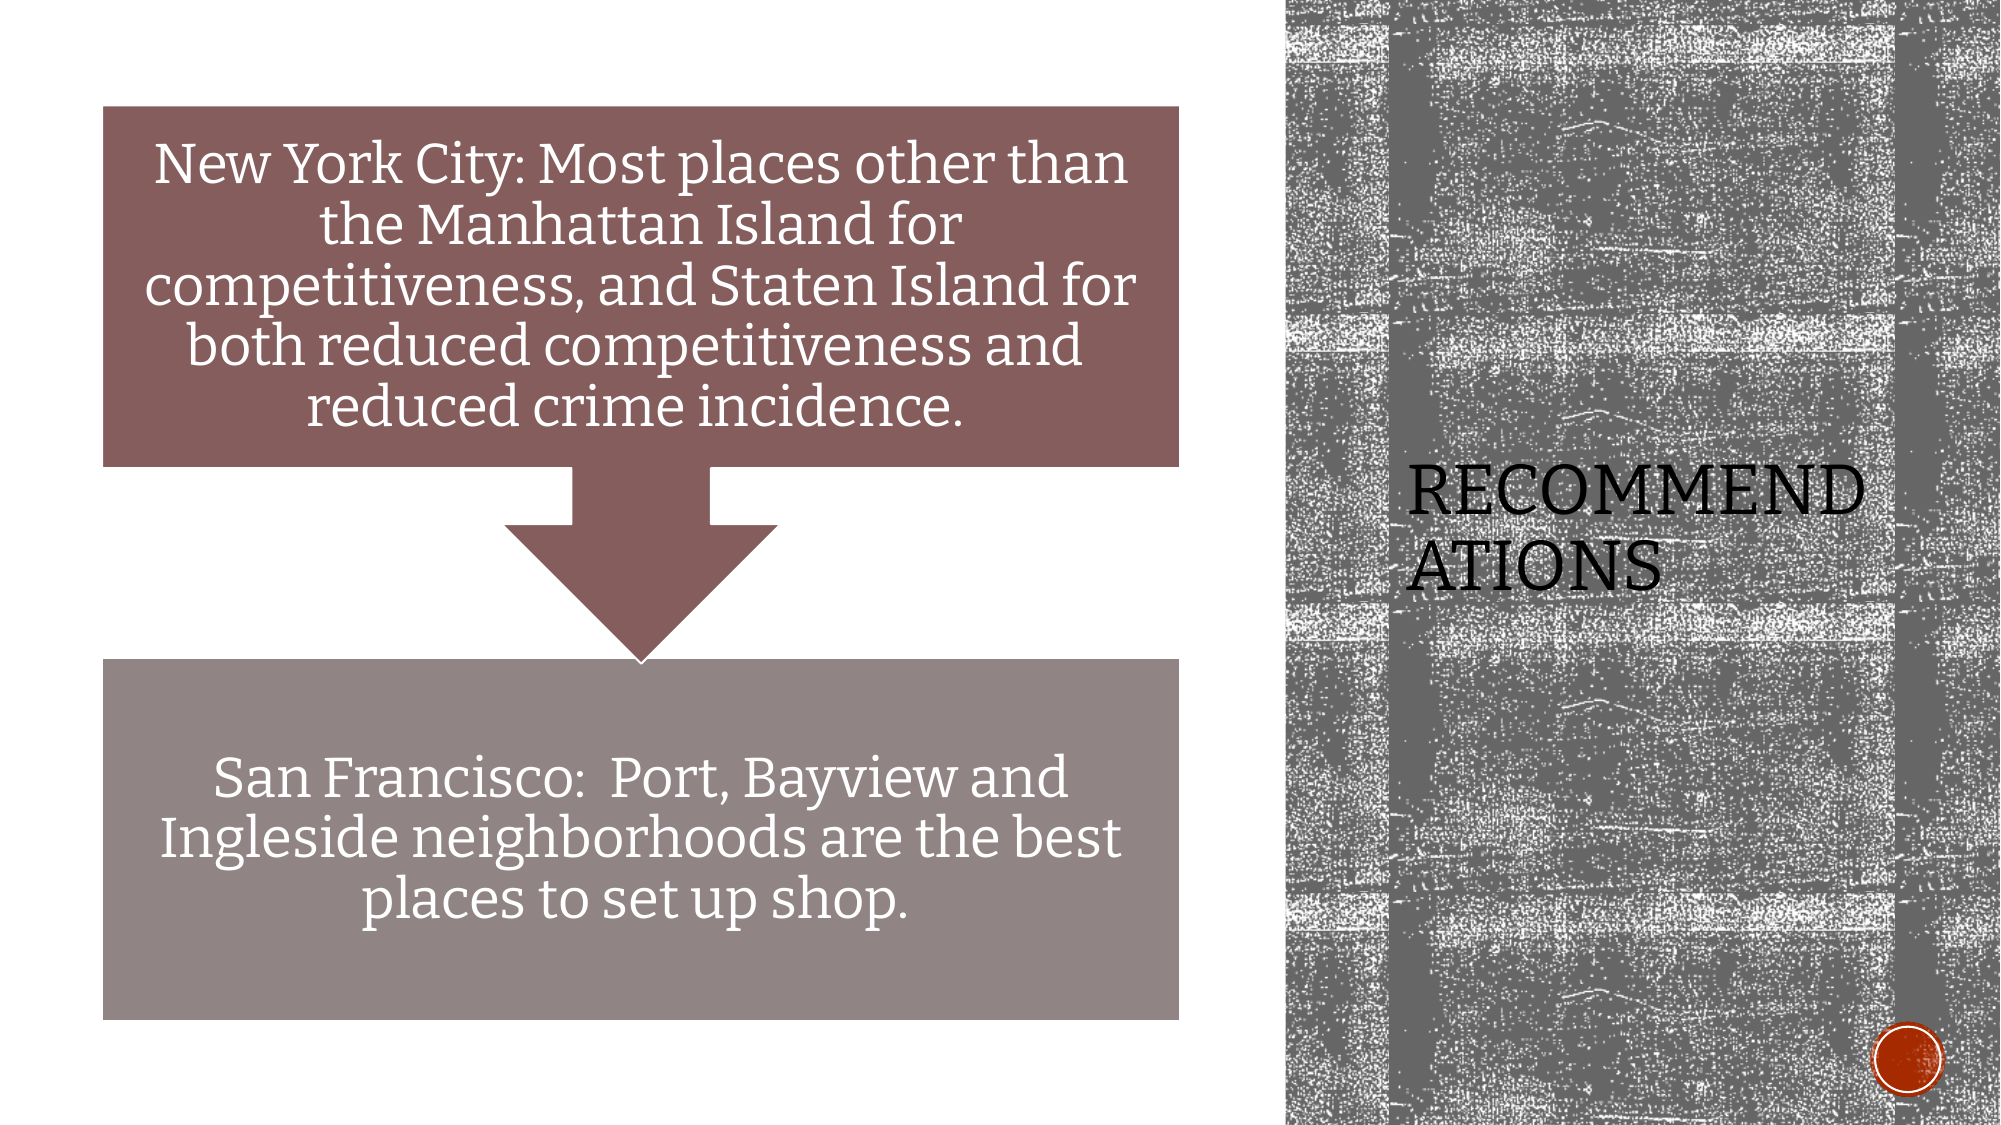

San Francisco:  Port, Bayview and Ingleside neighborhoods are the best places to set up shop.
New York City: Most places other than the Manhattan Island for competitiveness, and Staten Island for both reduced competitiveness and  reduced crime incidence.
# Recommendations